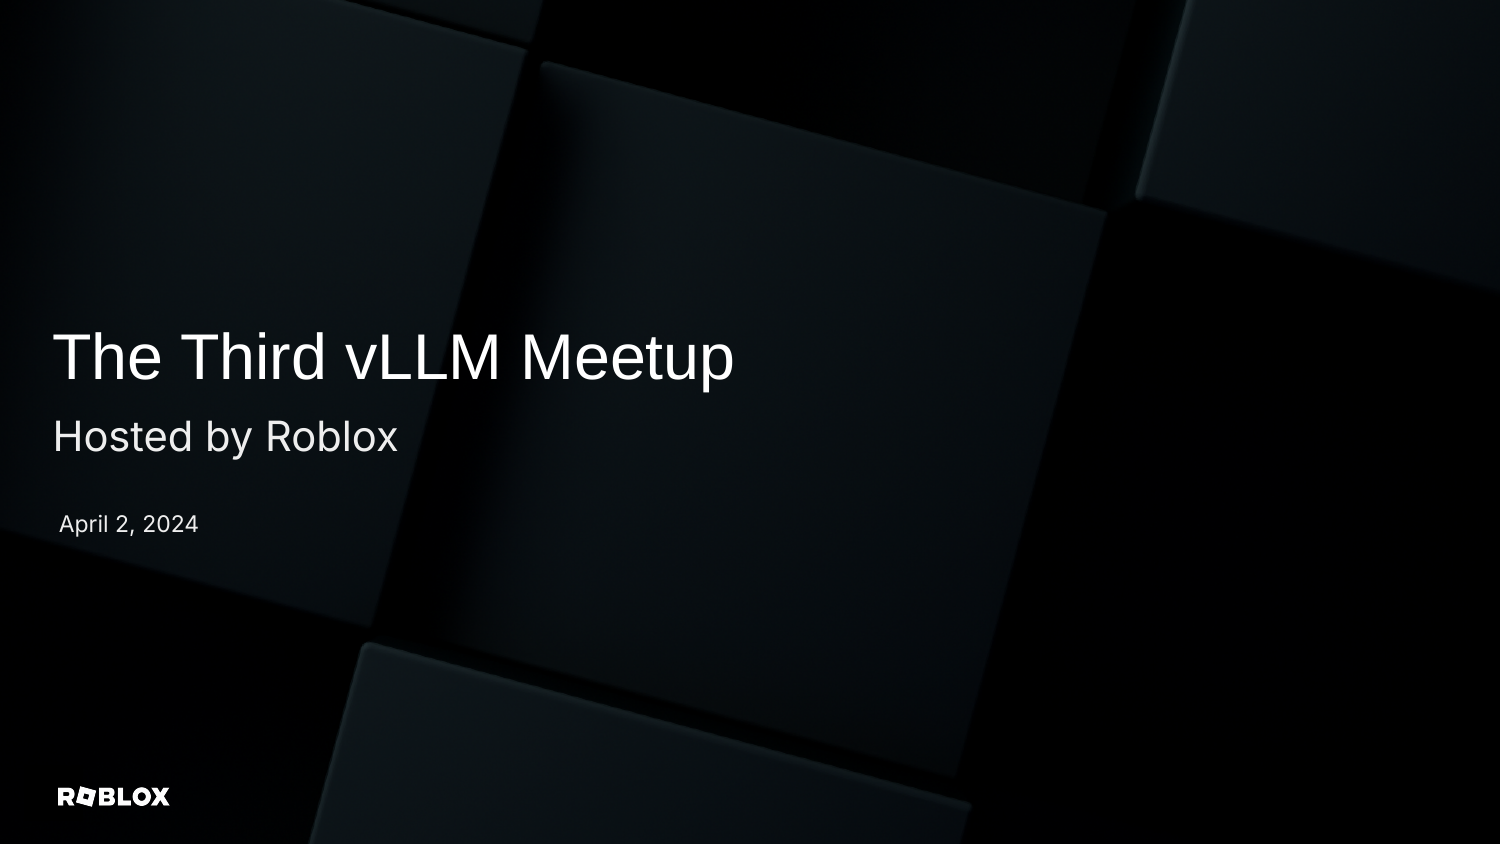

# The Third vLLM Meetup
Hosted by Roblox

 April 2, 2024